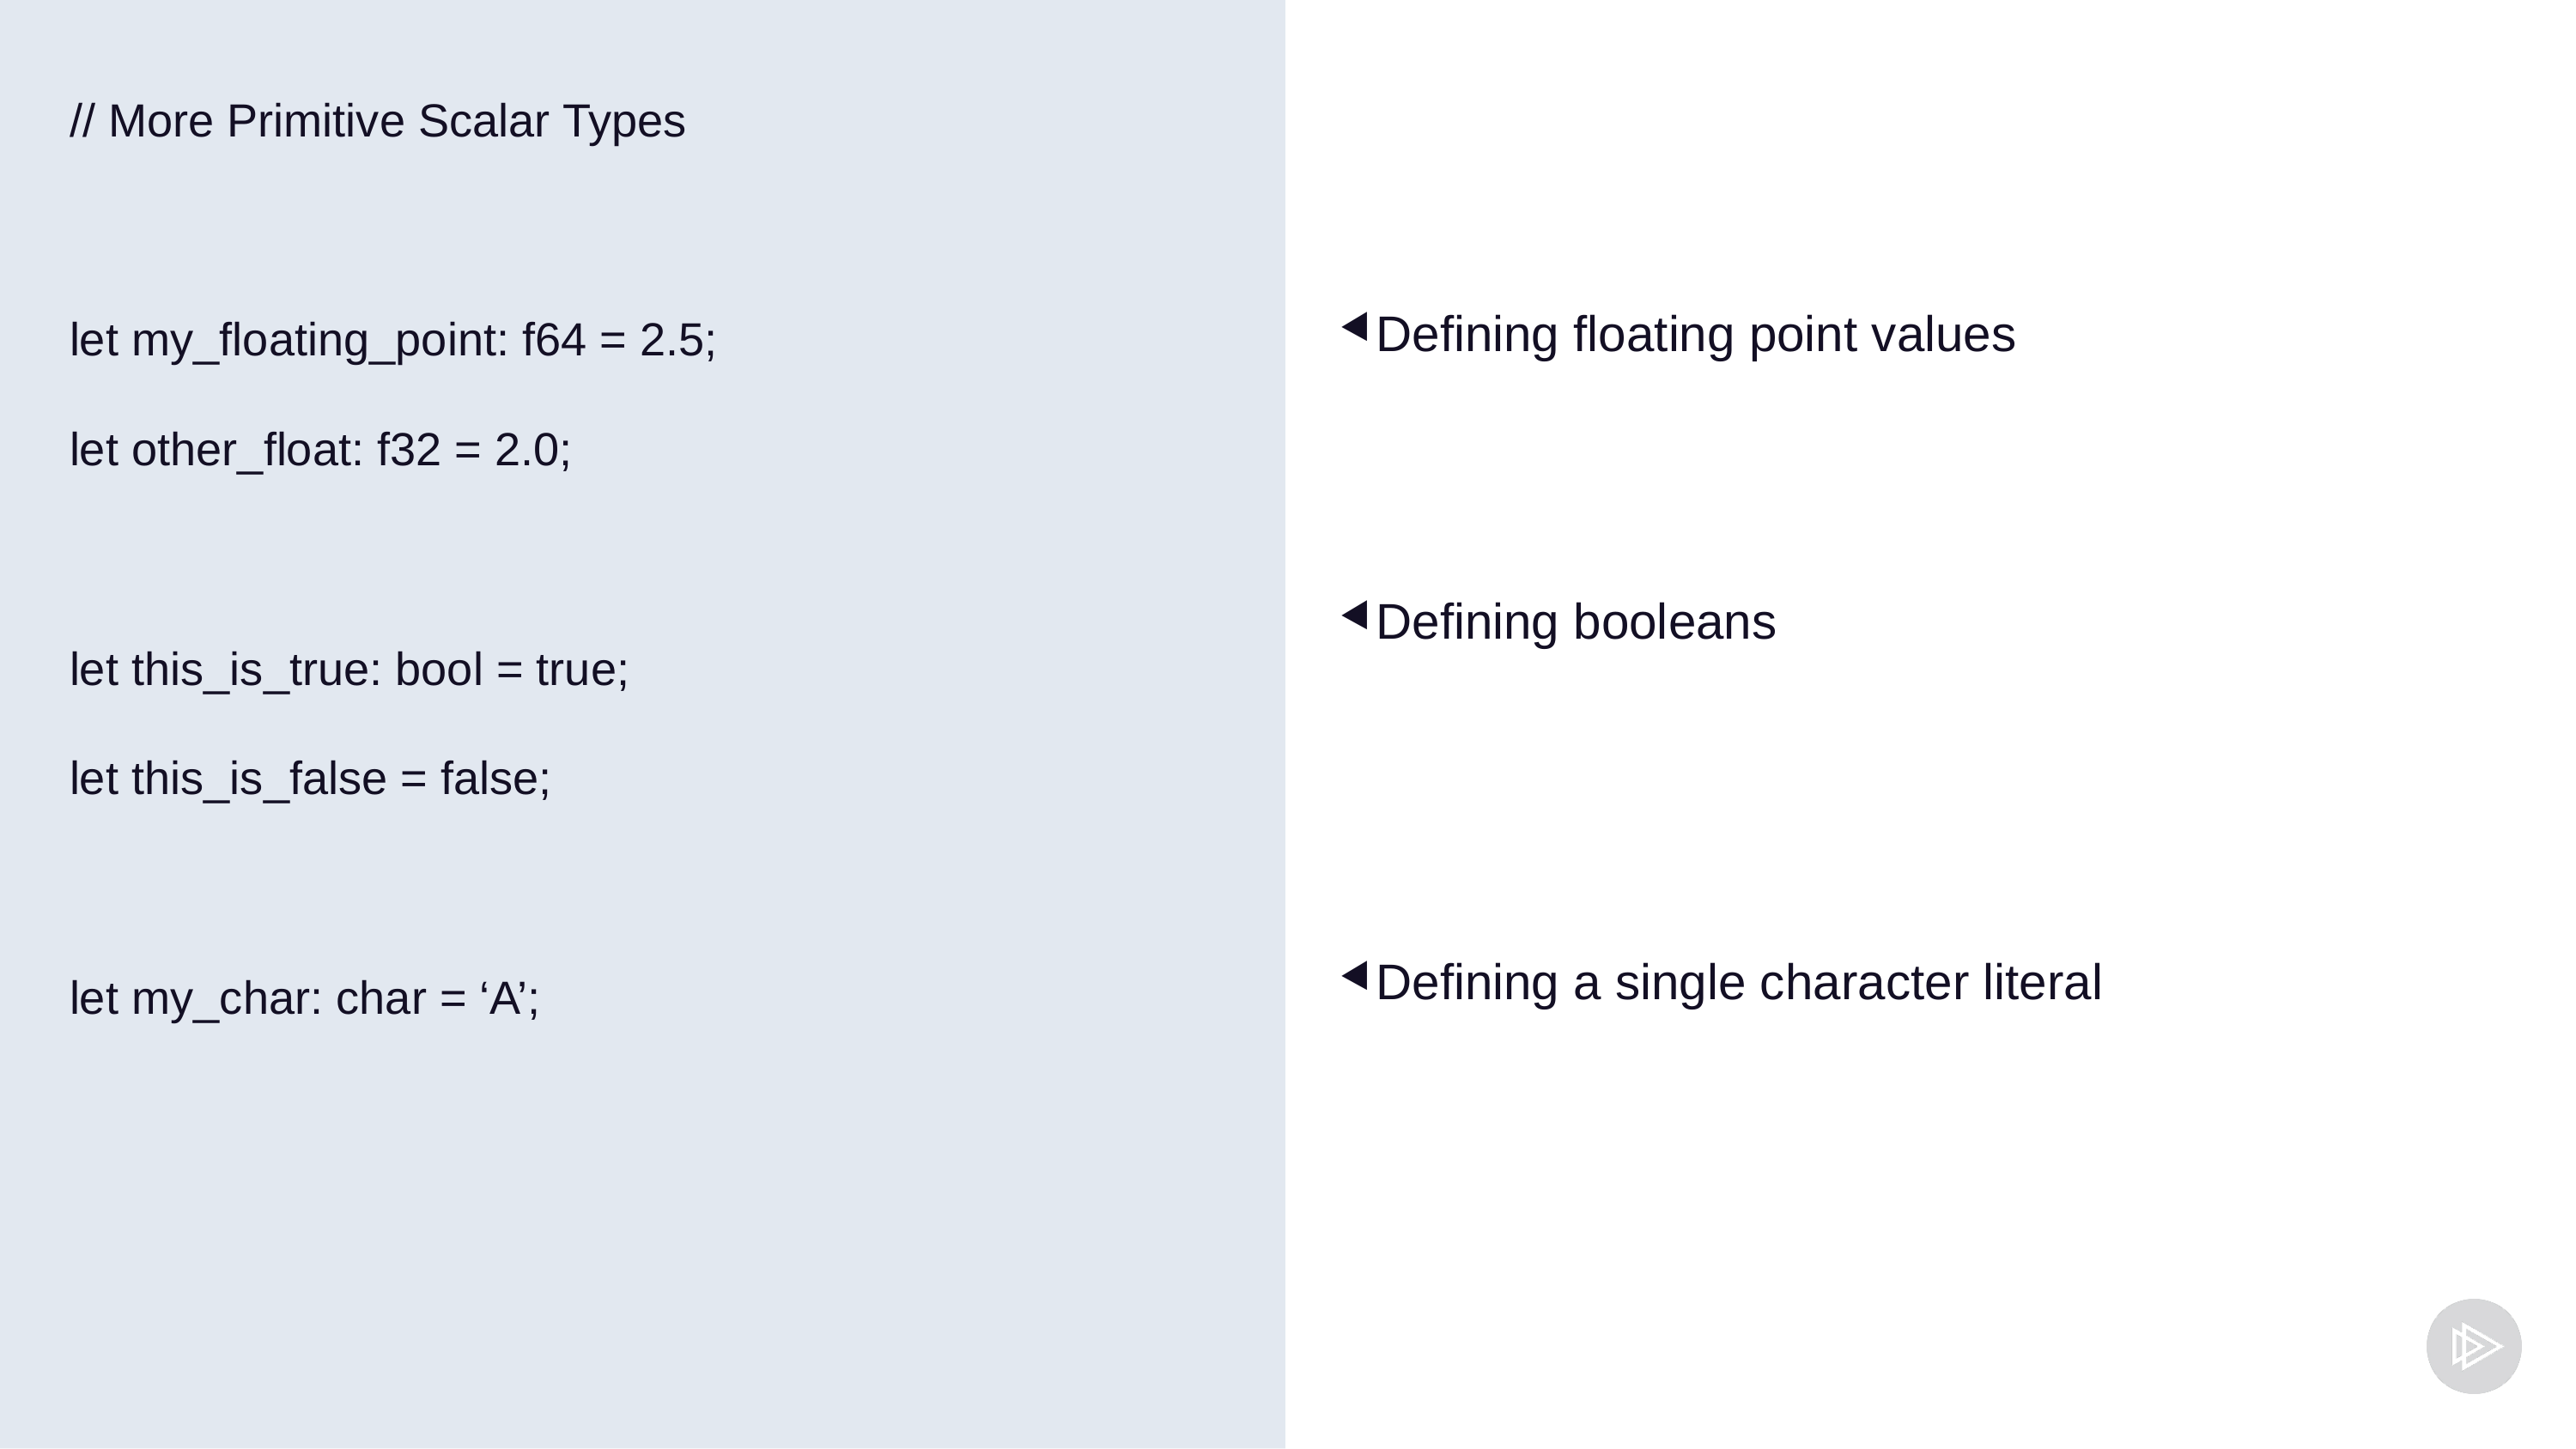

// More Primitive Scalar Types

let my_floating_point: f64 = 2.5;
let other_float: f32 = 2.0;

let this_is_true: bool = true;
let this_is_false = false;

let my_char: char = ‘A’;

Defining floating point values

Defining booleans

Defining a single character literal